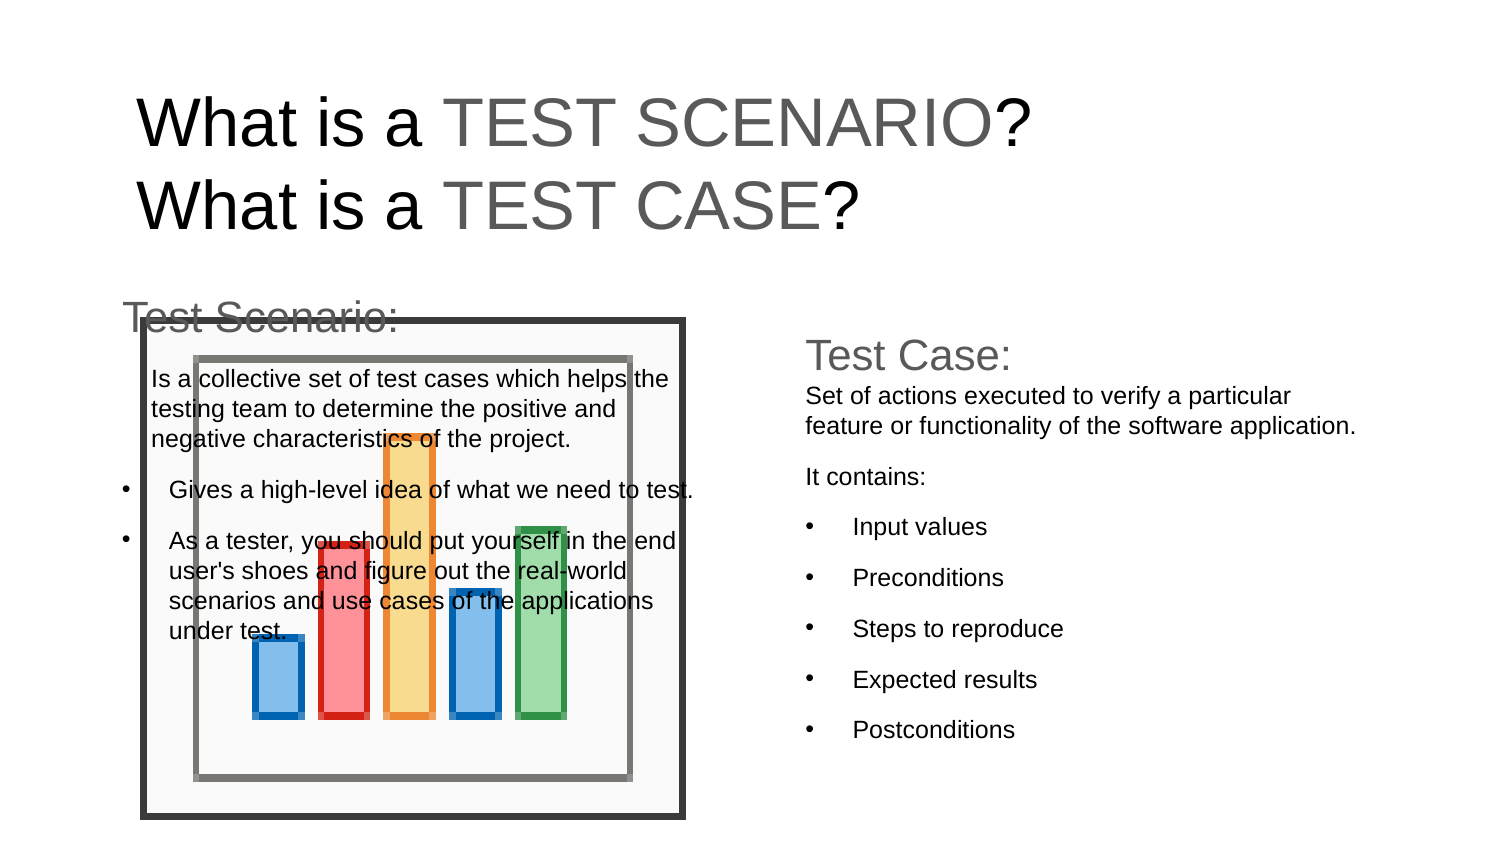

What is a TEST SCENARIO?
What is a TEST CASE?
Test Scenario:
Is a collective set of test cases which helps the testing team to determine the positive and negative characteristics of the project.
Gives a high-level idea of what we need to test.
As a tester, you should put yourself in the end user's shoes and figure out the real-world scenarios and use cases of the applications under test.

Test Case:
Set of actions executed to verify a particular feature or functionality of the software application.
It contains:
Input values
Preconditions
Steps to reproduce
Expected results
Postconditions